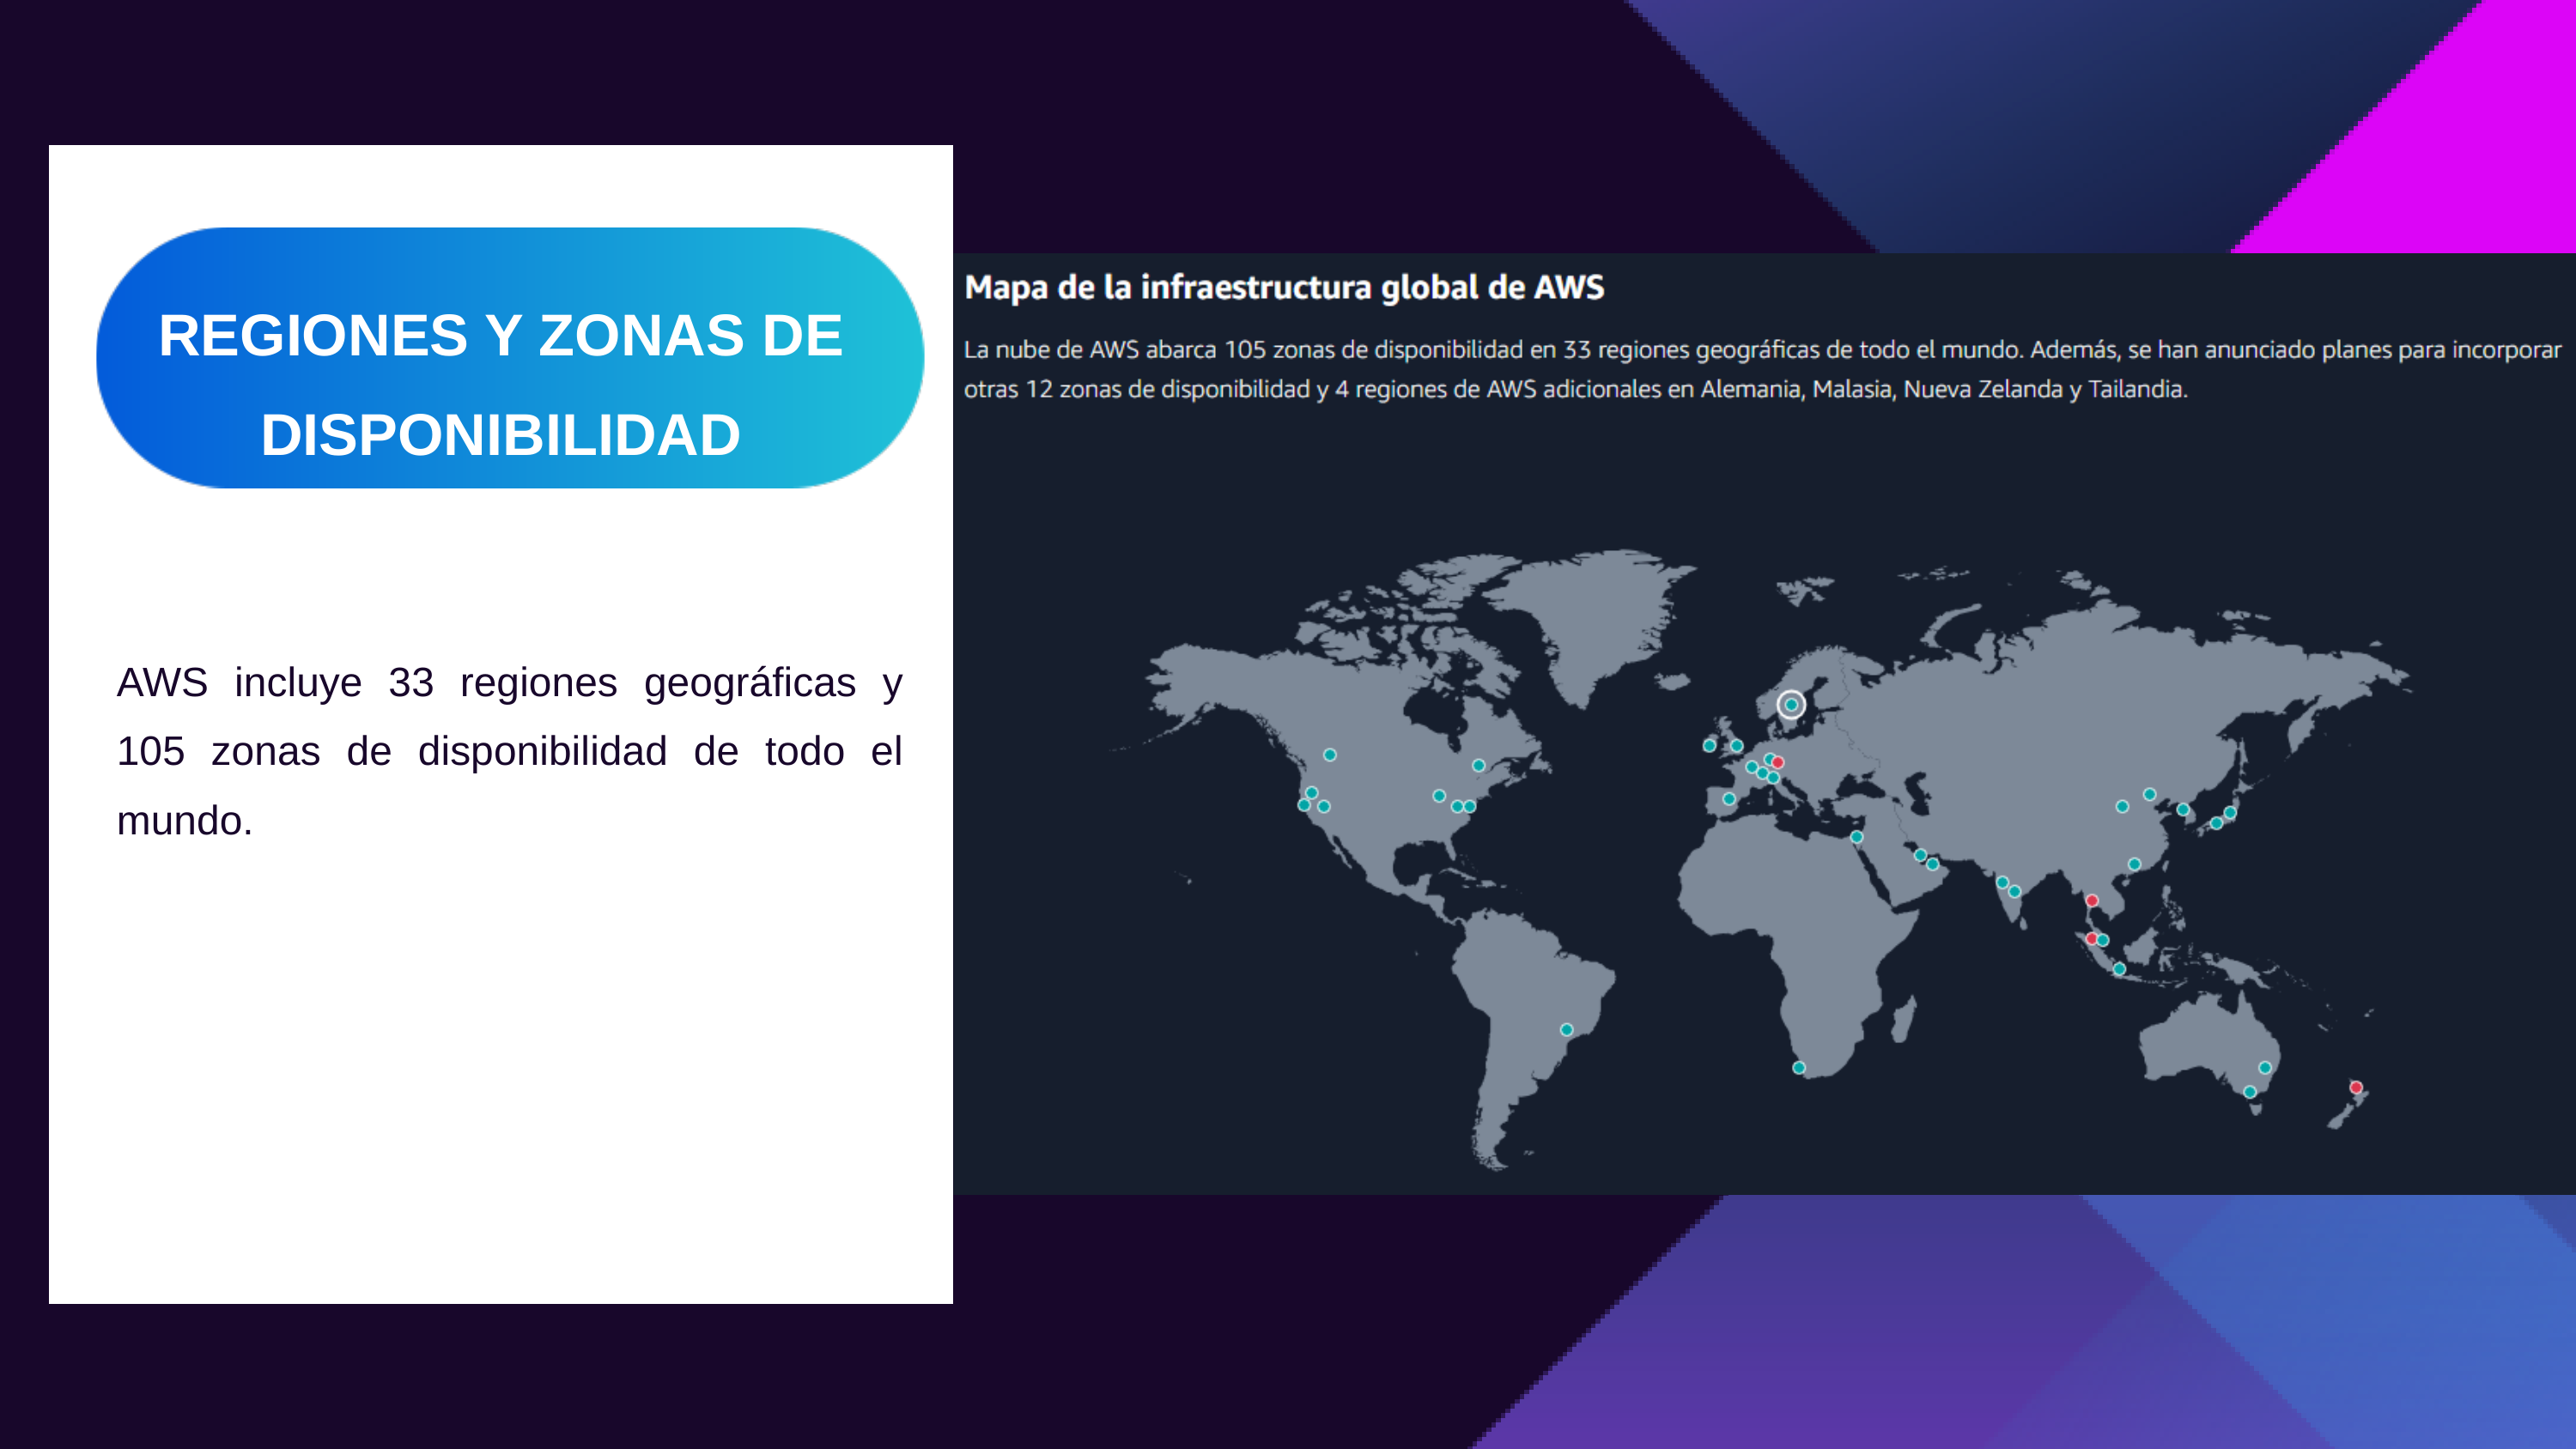

REGIONES Y ZONAS DE DISPONIBILIDAD
AWS incluye 33 regiones geográficas y 105 zonas de disponibilidad de todo el mundo.